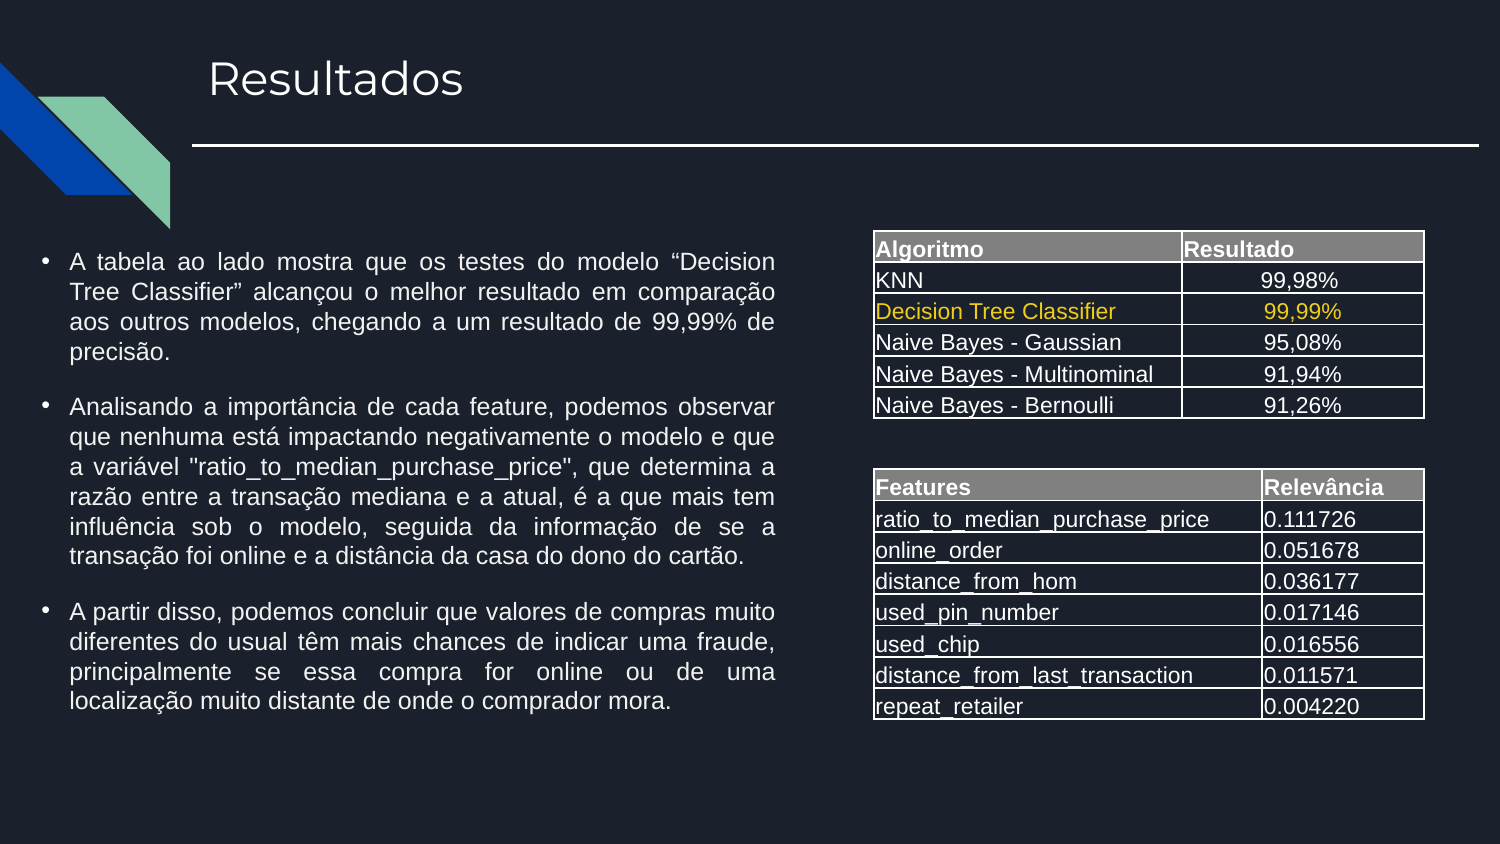

Resultados
A tabela ao lado mostra que os testes do modelo “Decision Tree Classifier” alcançou o melhor resultado em comparação aos outros modelos, chegando a um resultado de 99,99% de precisão.
Analisando a importância de cada feature, podemos observar que nenhuma está impactando negativamente o modelo e que a variável "ratio_to_median_purchase_price", que determina a razão entre a transação mediana e a atual, é a que mais tem influência sob o modelo, seguida da informação de se a transação foi online e a distância da casa do dono do cartão.
A partir disso, podemos concluir que valores de compras muito diferentes do usual têm mais chances de indicar uma fraude, principalmente se essa compra for online ou de uma localização muito distante de onde o comprador mora.
| Algoritmo | Resultado |
| --- | --- |
| KNN | 99,98% |
| Decision Tree Classifier | 99,99% |
| Naive Bayes - Gaussian | 95,08% |
| Naive Bayes - Multinominal | 91,94% |
| Naive Bayes - Bernoulli | 91,26% |
| Features | Relevância |
| --- | --- |
| ratio\_to\_median\_purchase\_price | 0.111726 |
| online\_order | 0.051678 |
| distance\_from\_hom | 0.036177 |
| used\_pin\_number | 0.017146 |
| used\_chip | 0.016556 |
| distance\_from\_last\_transaction | 0.011571 |
| repeat\_retailer | 0.004220 |